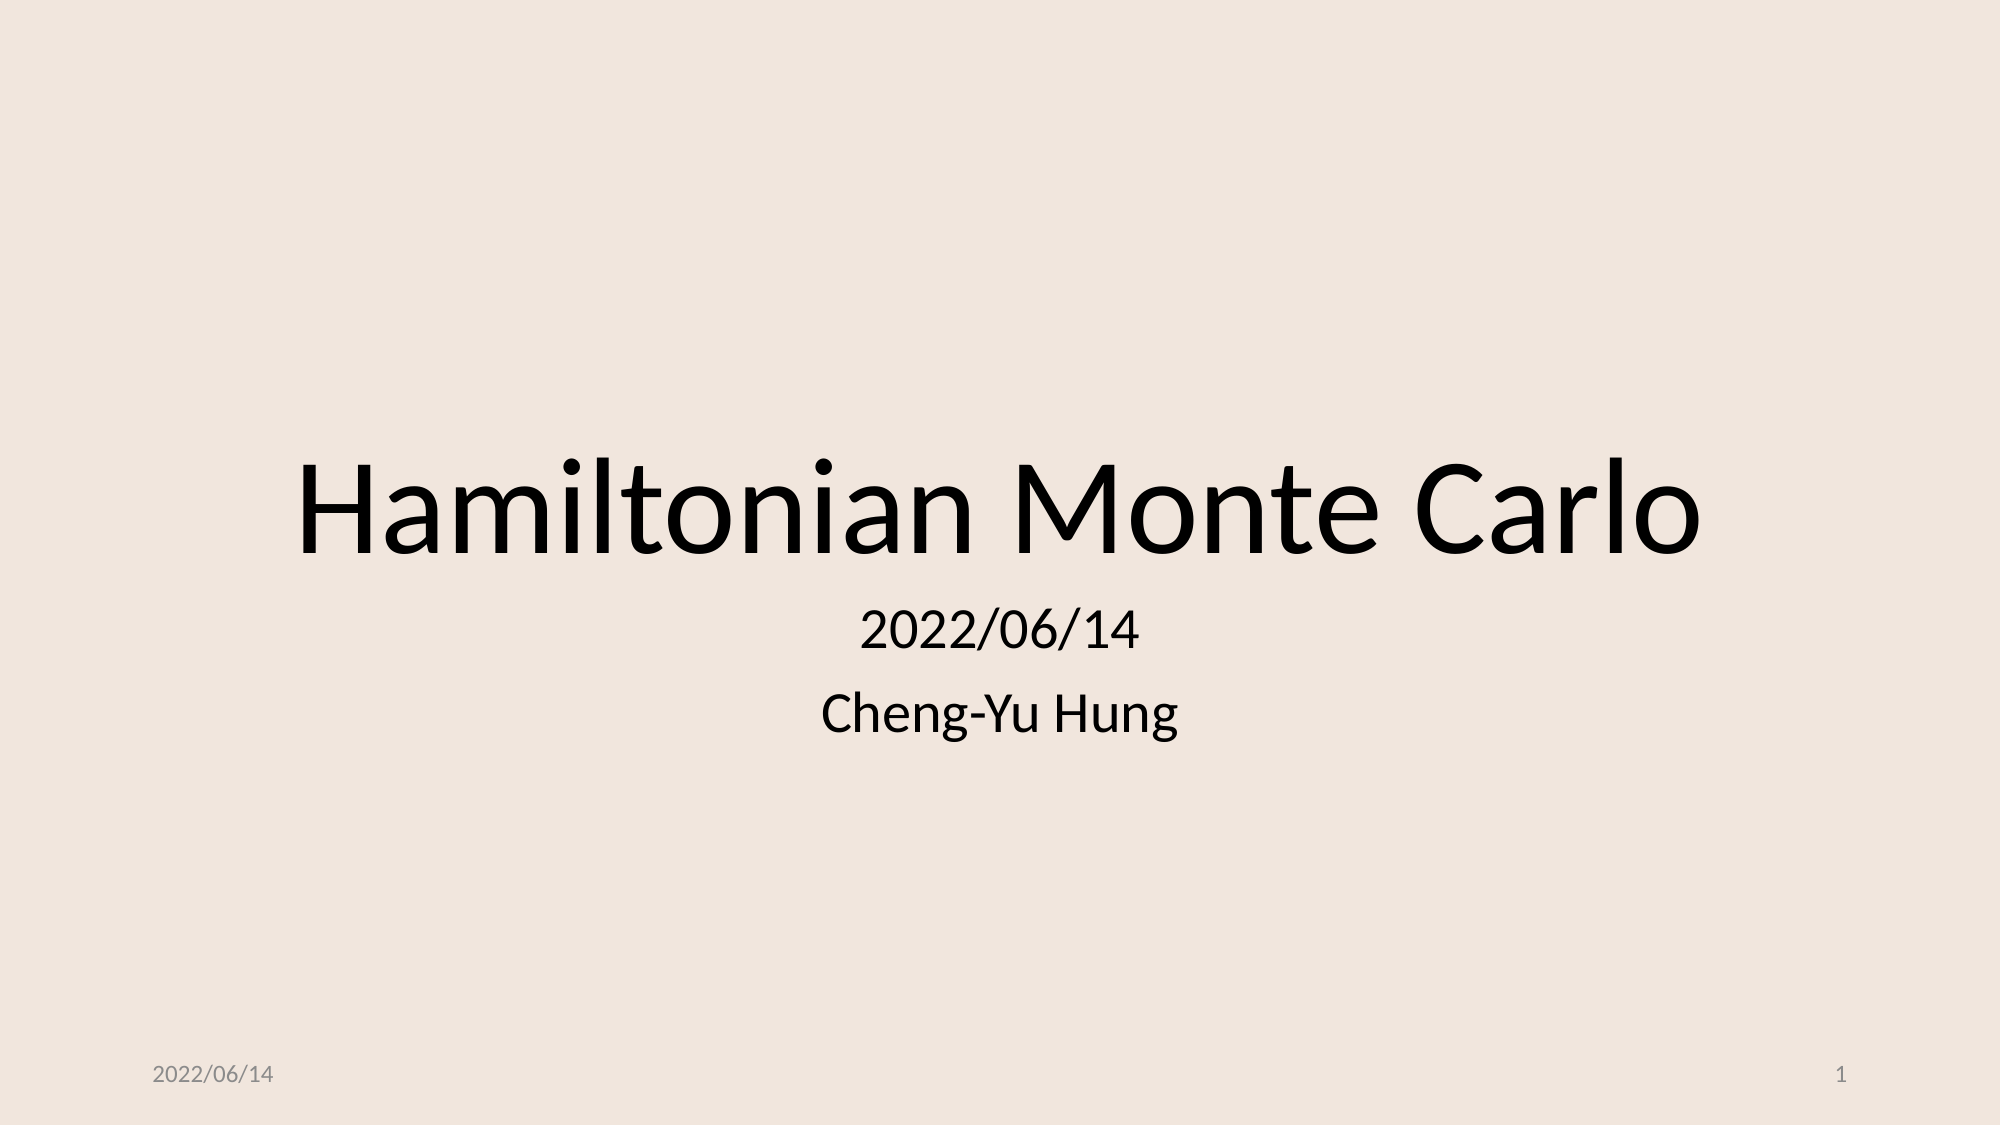

# Hamiltonian Monte Carlo
2022/06/14
Cheng-Yu Hung